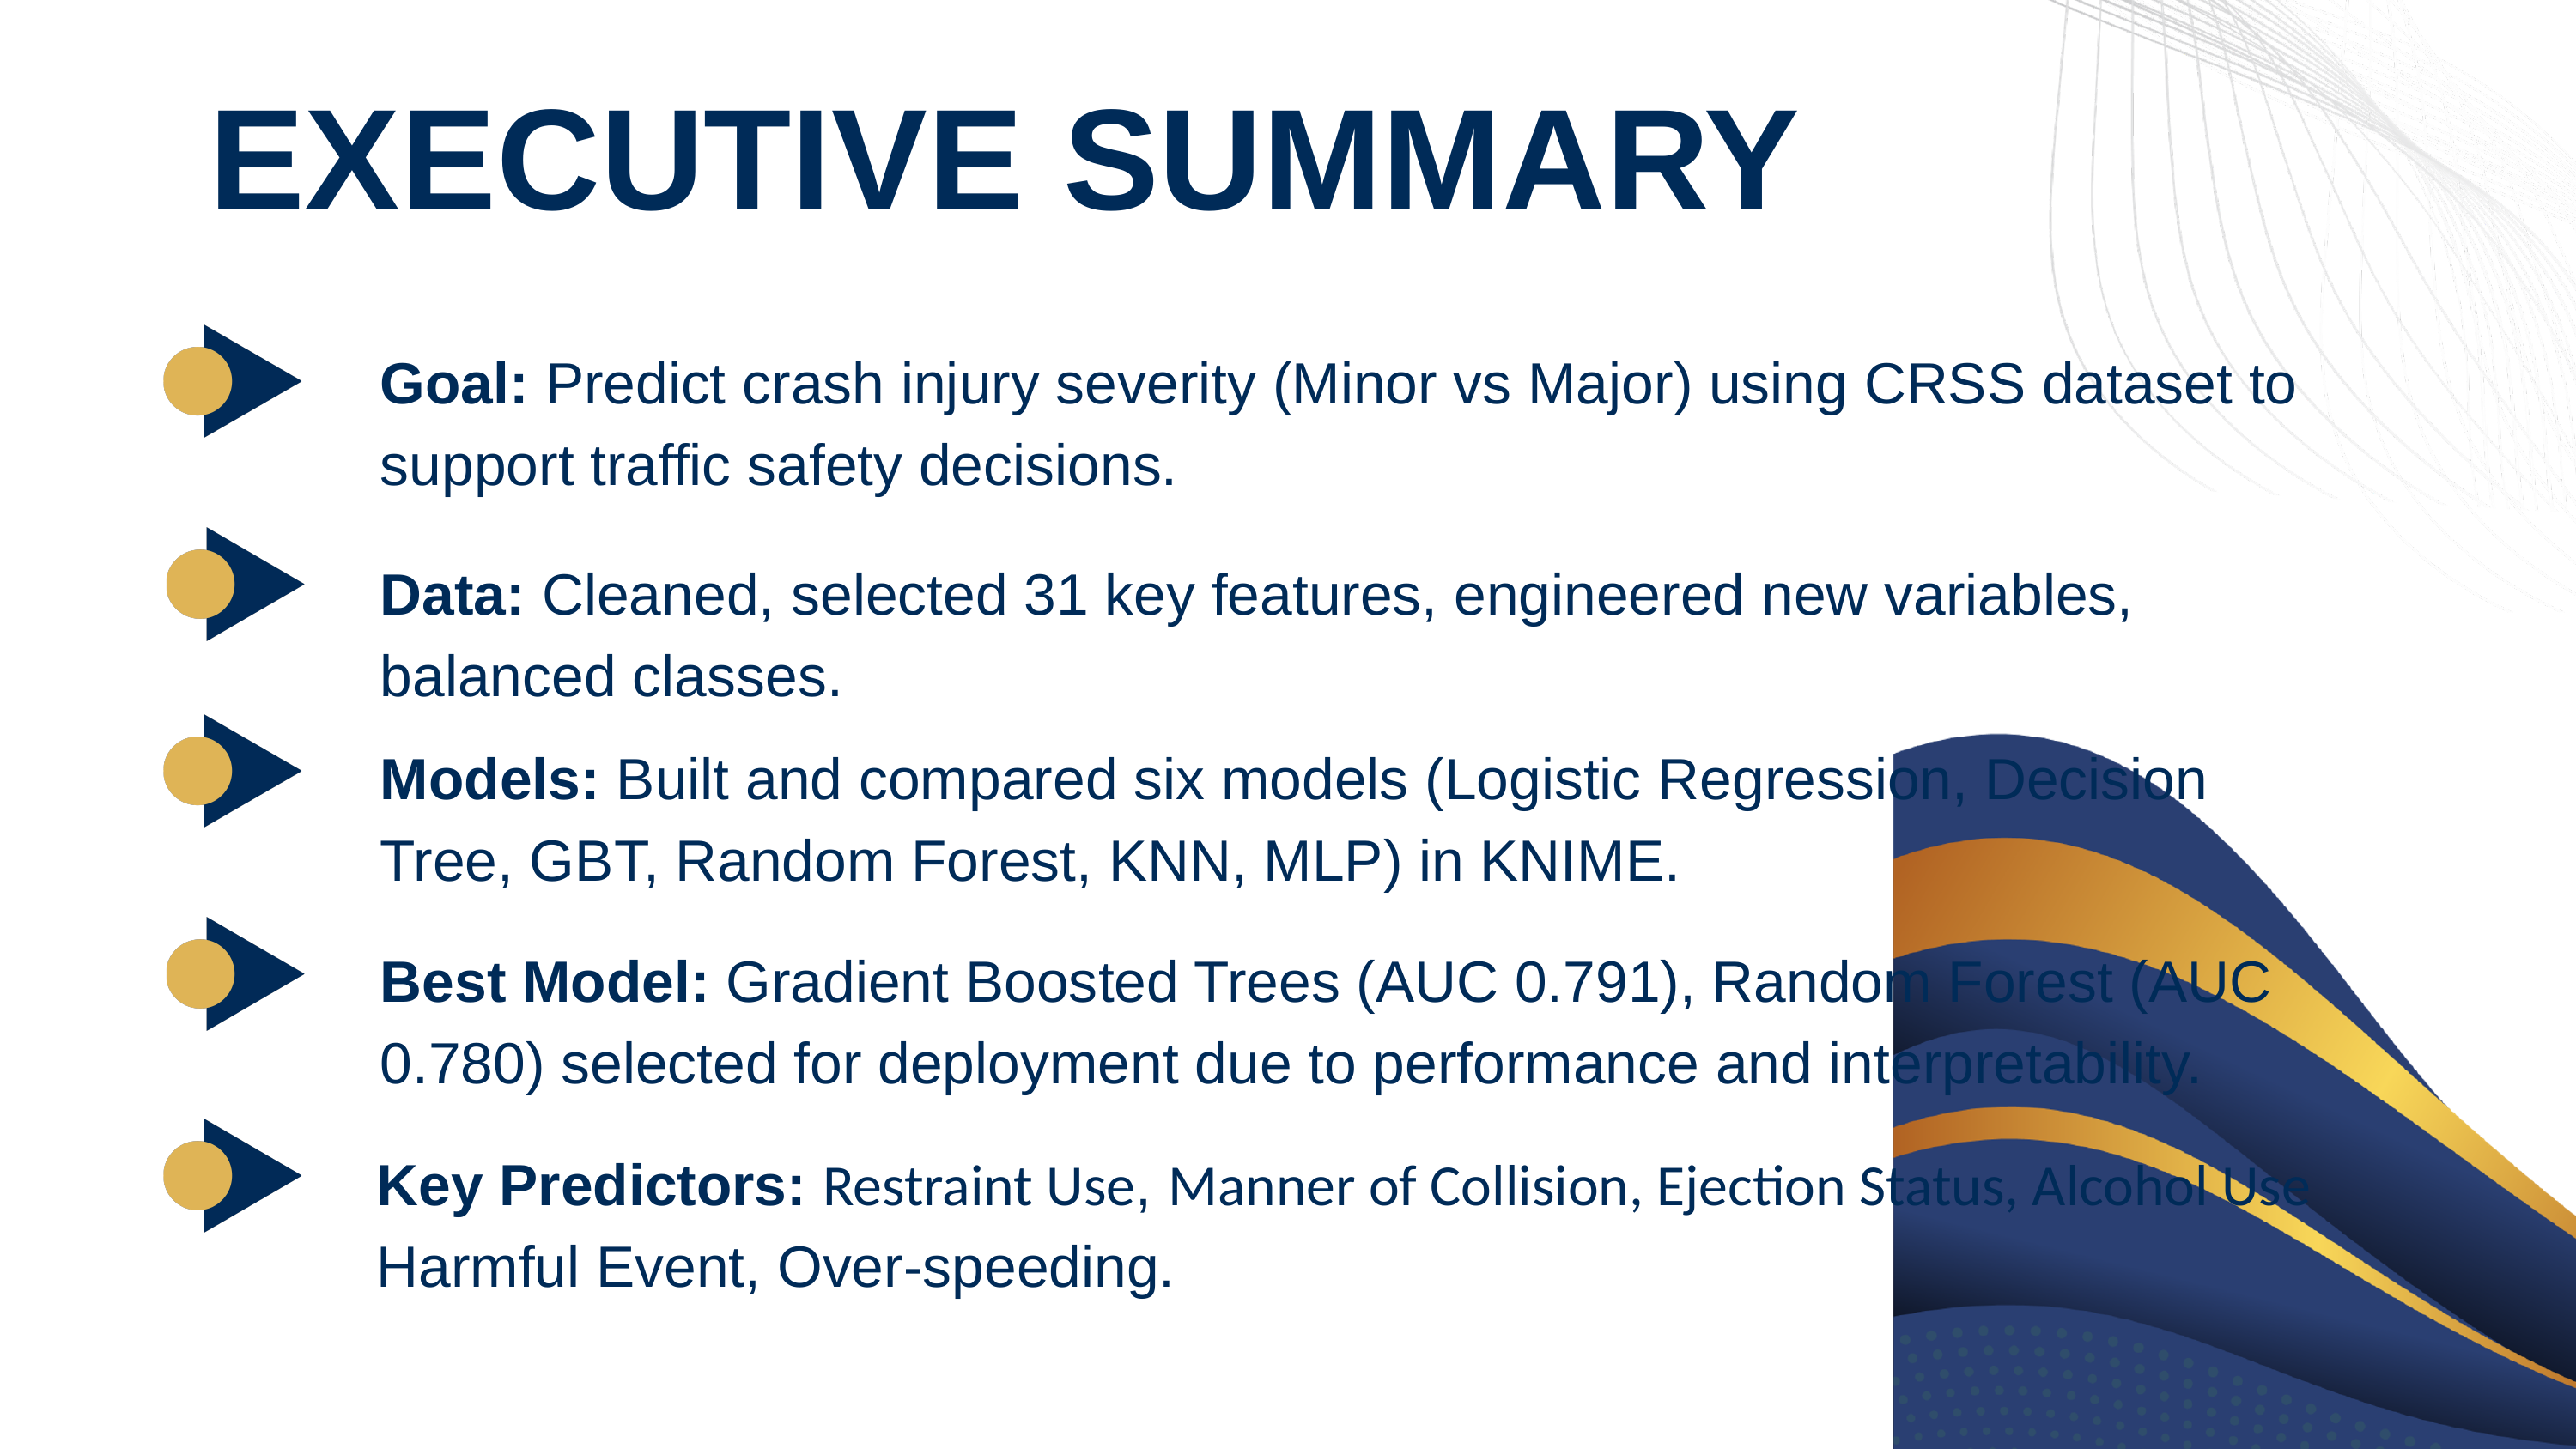

EXECUTIVE SUMMARY

Goal: Predict crash injury severity (Minor vs Major) using CRSS dataset to support traffic safety decisions.

Data: Cleaned, selected 31 key features, engineered new variables, balanced classes.

Models: Built and compared six models (Logistic Regression, Decision Tree, GBT, Random Forest, KNN, MLP) in KNIME.

Best Model: Gradient Boosted Trees (AUC 0.791), Random Forest (AUC 0.780) selected for deployment due to performance and interpretability.

Key Predictors: Restraint Use, Manner of Collision, Ejection Status, Alcohol Use Harmful Event, Over-speeding.